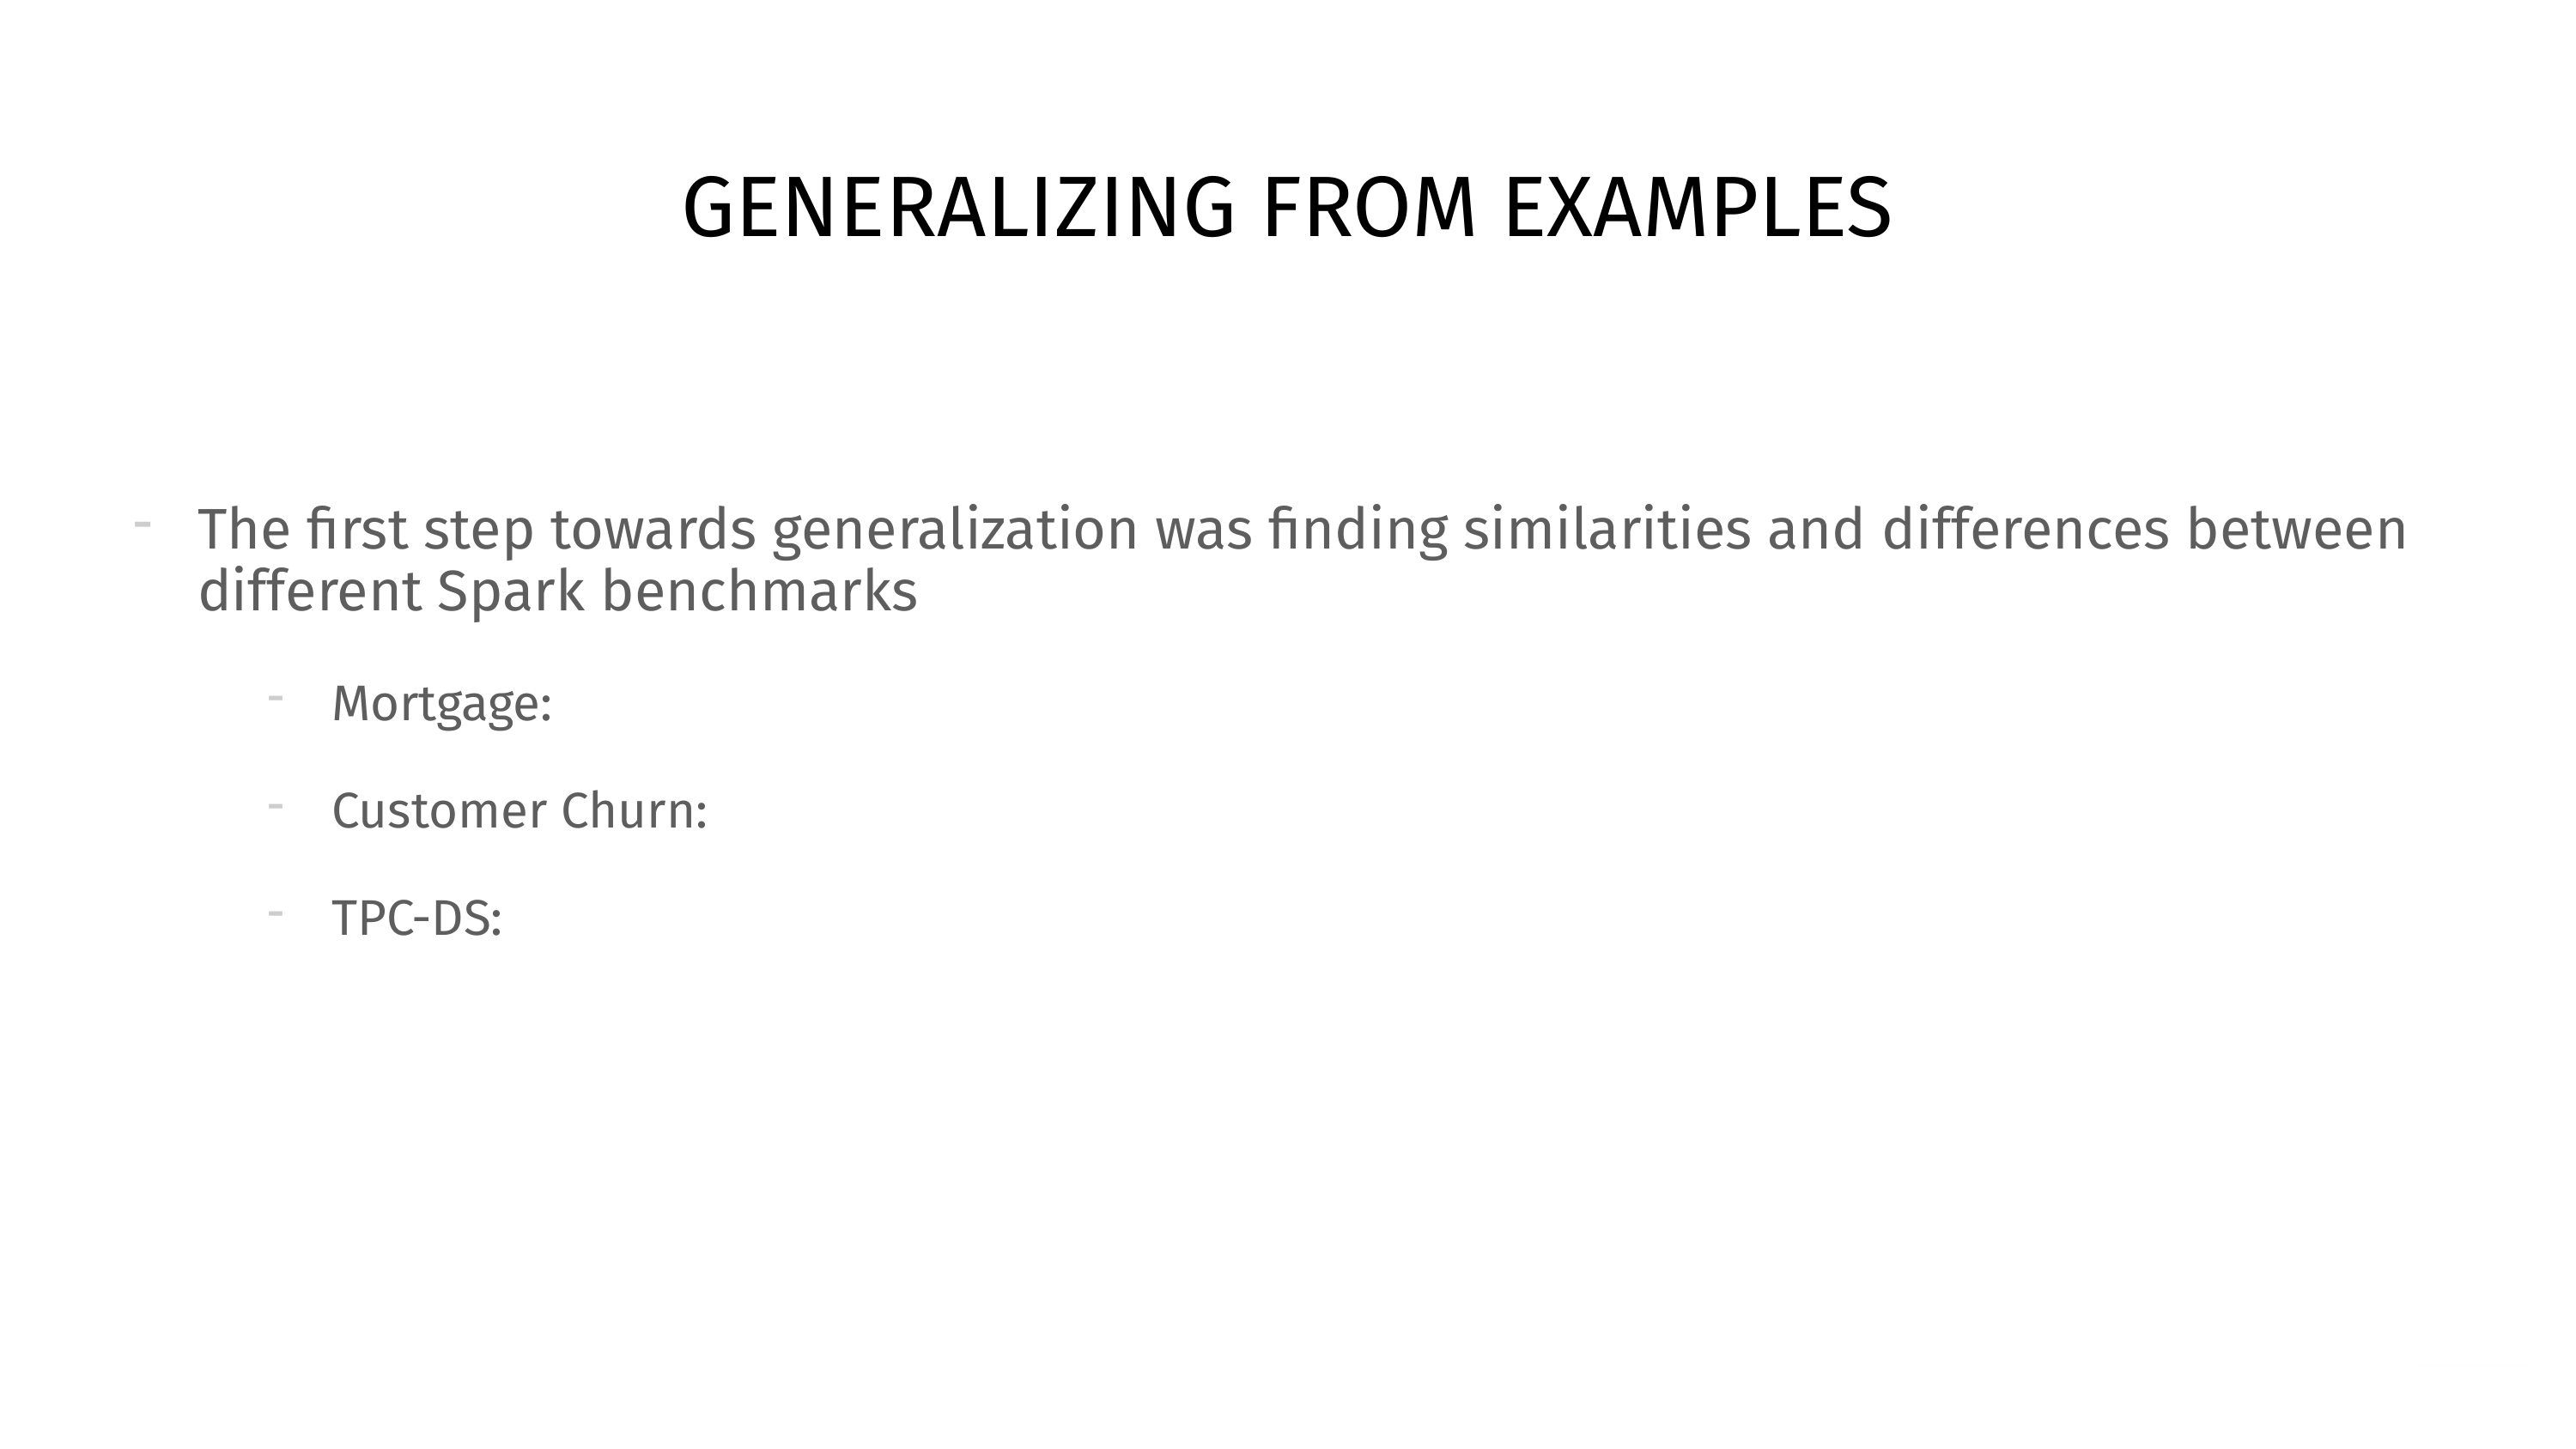

# GENERALIZING FROM ExampleS

The first step towards generalization was finding similarities and differences between different Spark benchmarks
Mortgage:
Customer Churn:
TPC-DS: